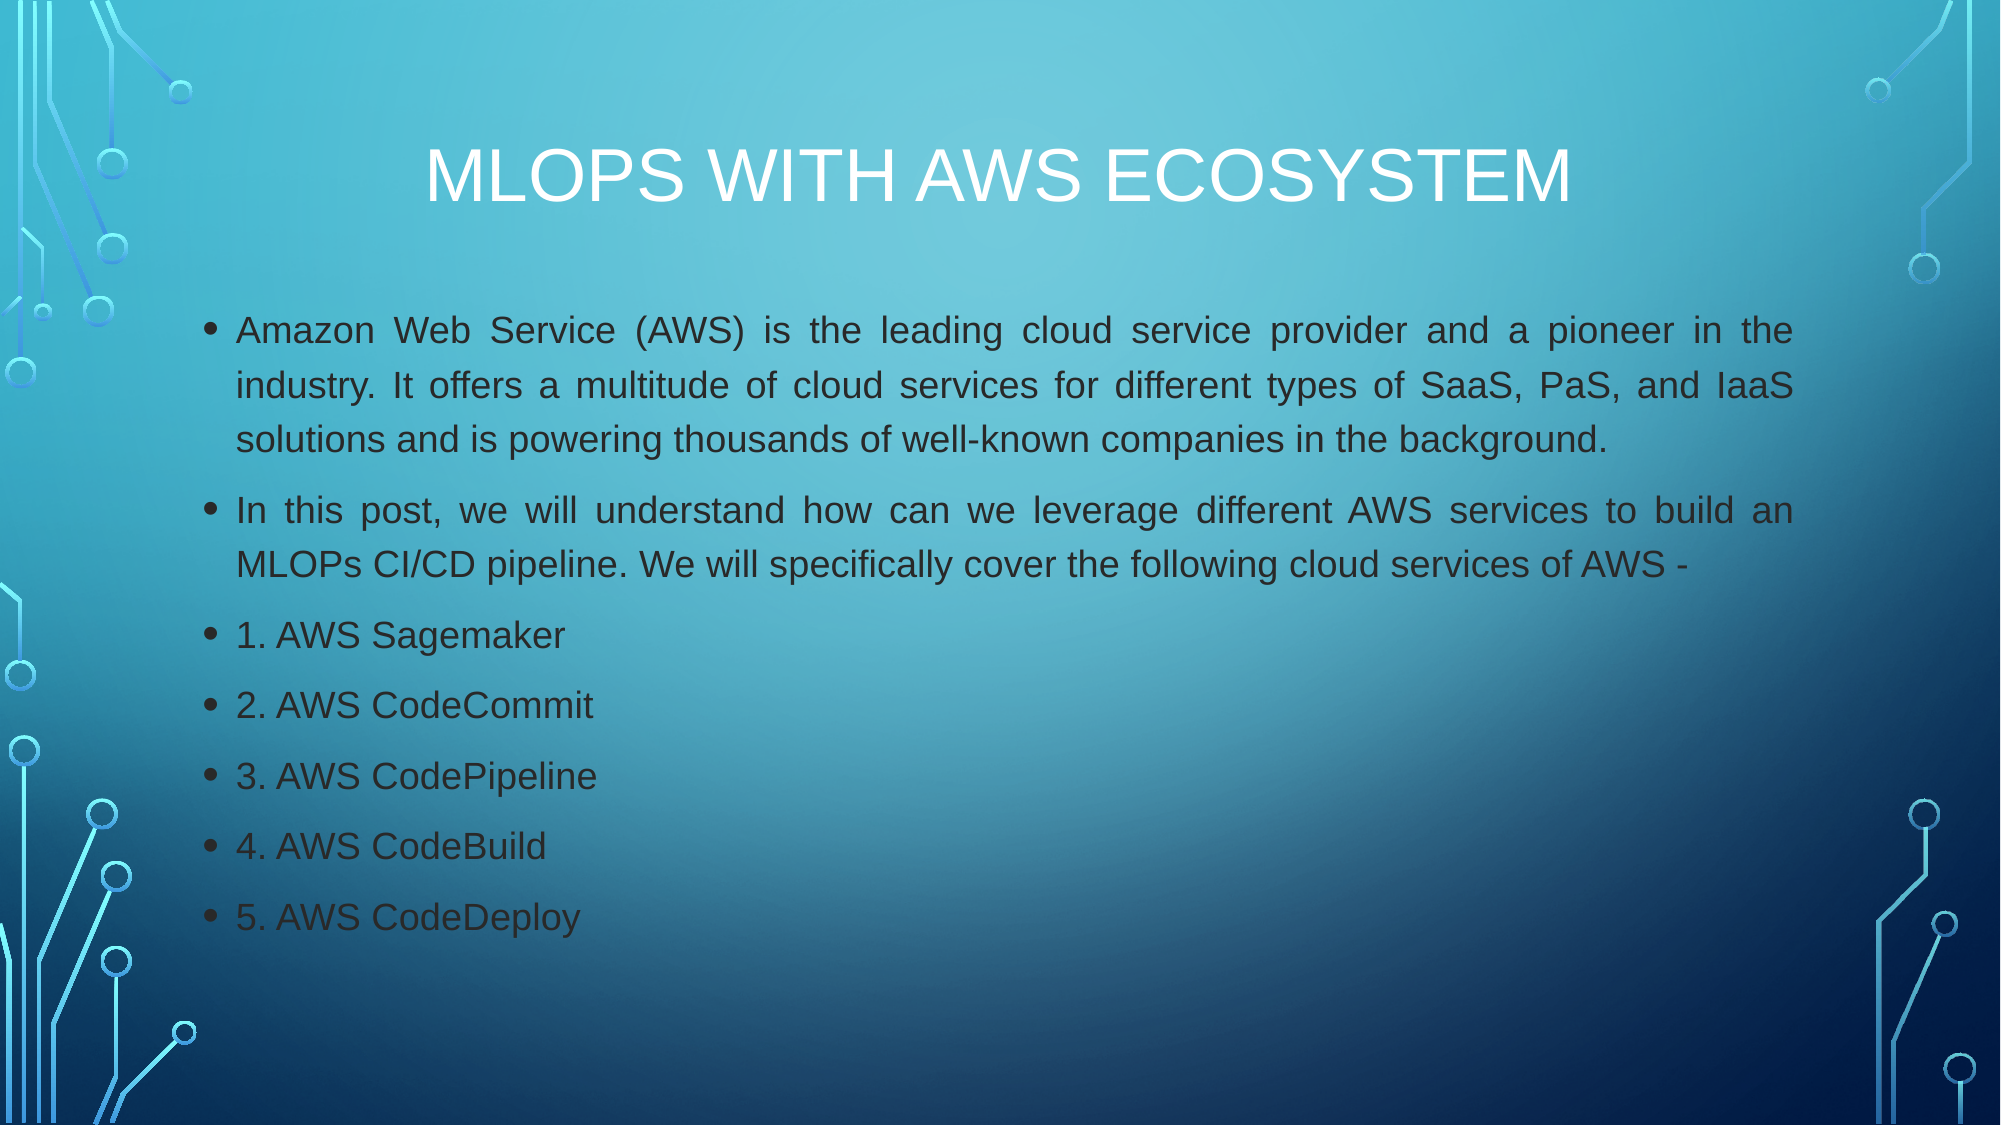

# MLOPs with AWS Ecosystem
Amazon Web Service (AWS) is the leading cloud service provider and a pioneer in the industry. It offers a multitude of cloud services for different types of SaaS, PaS, and IaaS solutions and is powering thousands of well-known companies in the background.
In this post, we will understand how can we leverage different AWS services to build an MLOPs CI/CD pipeline. We will specifically cover the following cloud services of AWS -
1. AWS Sagemaker
2. AWS CodeCommit
3. AWS CodePipeline
4. AWS CodeBuild
5. AWS CodeDeploy